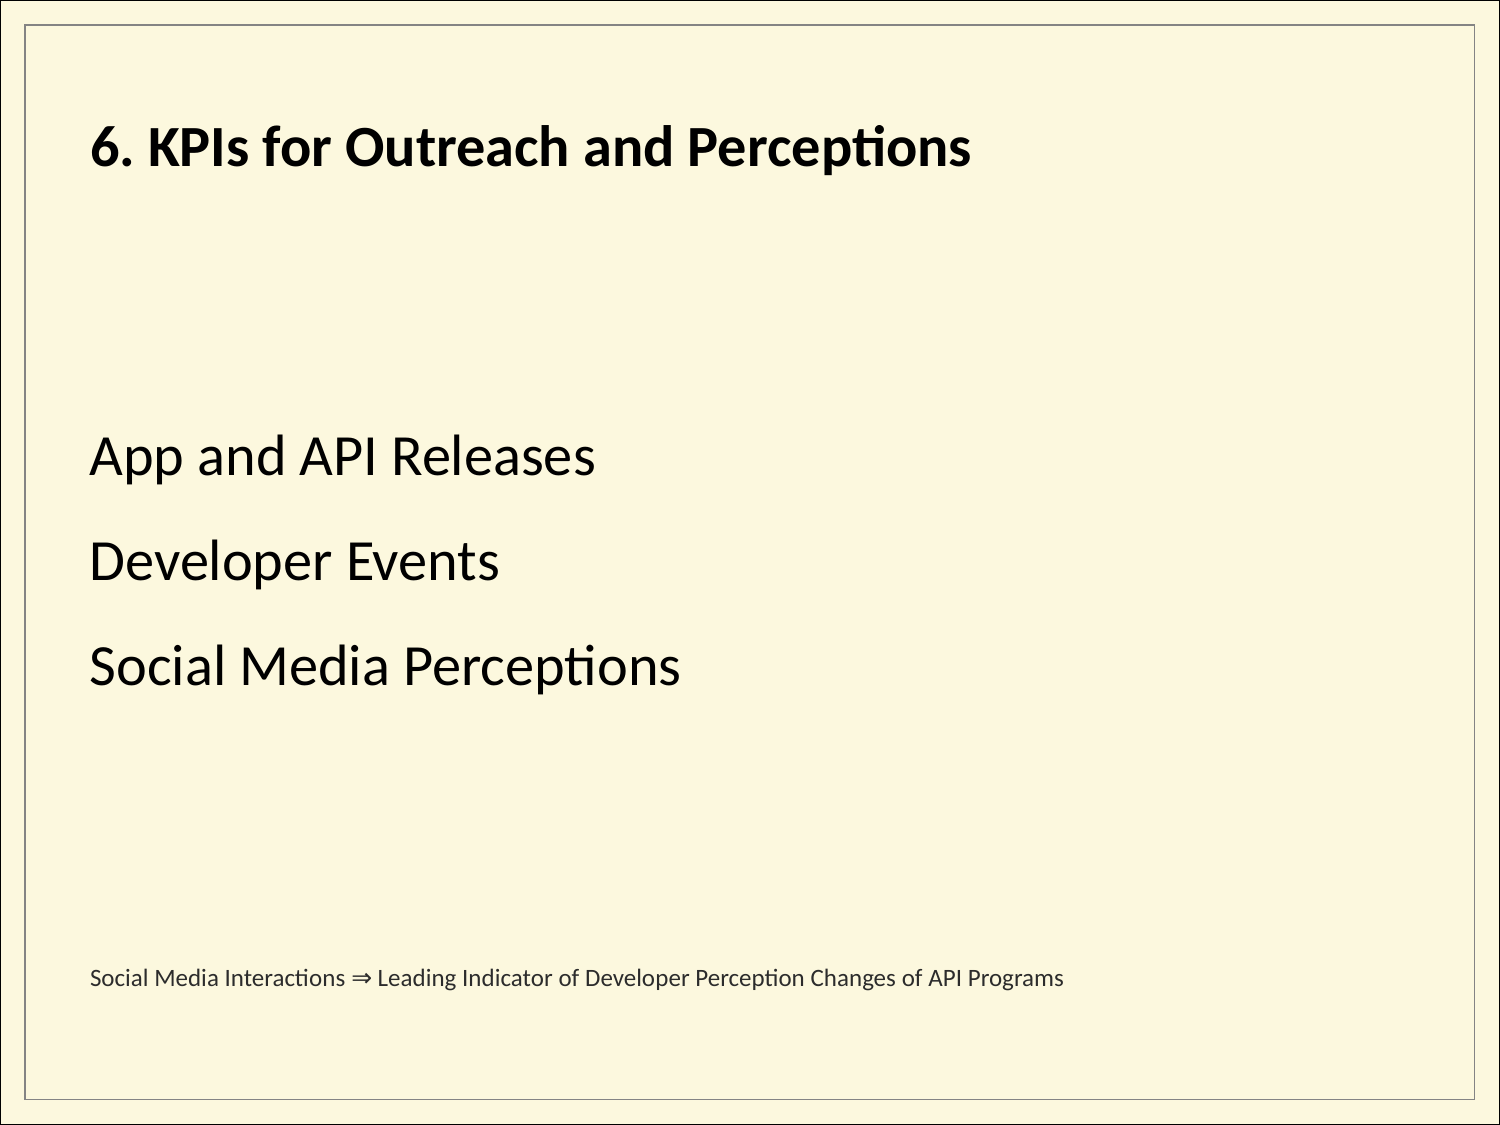

6. KPIs for Outreach and Perceptions
App and API Releases
Developer Events
Social Media Perceptions
Social Media Interactions ⇒ Leading Indicator of Developer Perception Changes of API Programs